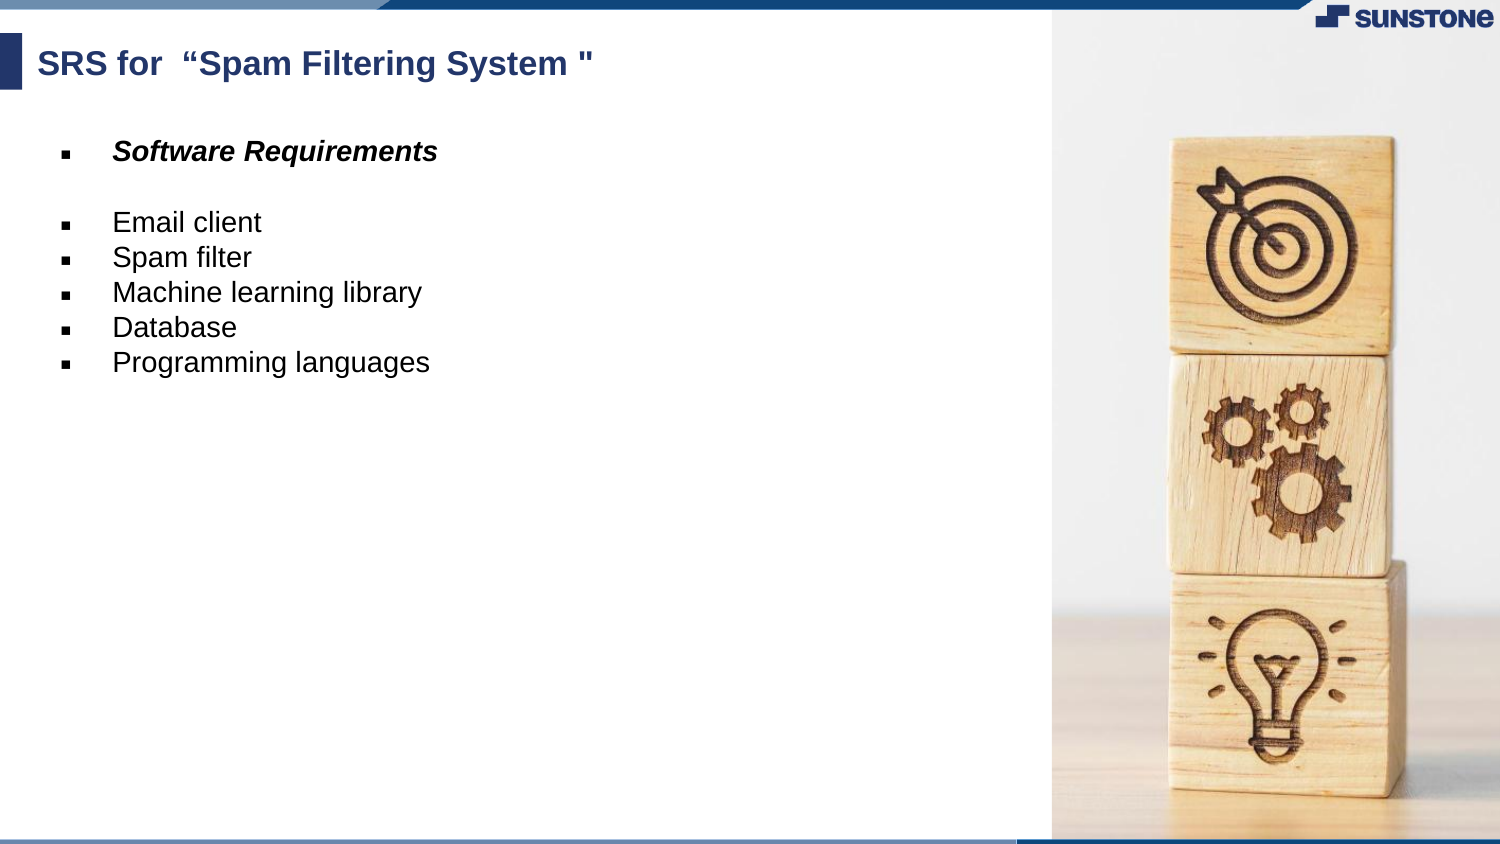

# SRS for  “Spam Filtering System "
Software Requirements
Email client
Spam filter
Machine learning library
Database
Programming languages